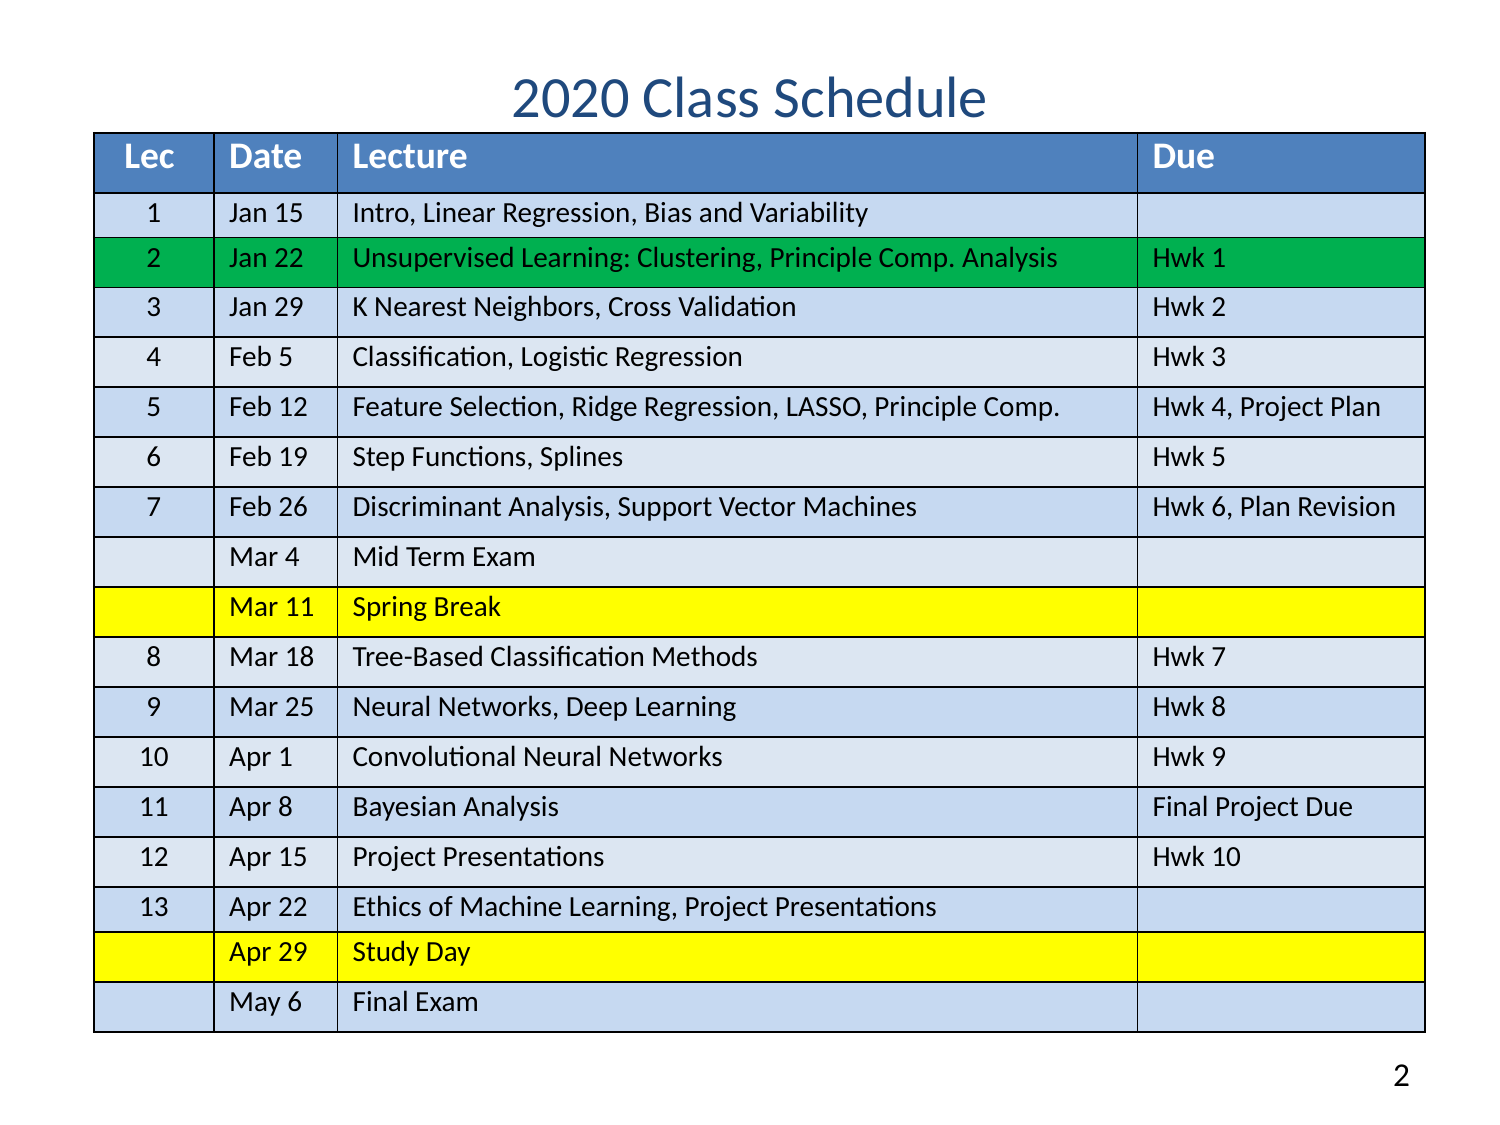

# 2020 Class Schedule
| Lec | Date | Lecture | Due |
| --- | --- | --- | --- |
| 1 | Jan 15 | Intro, Linear Regression, Bias and Variability |  |
| 2 | Jan 22 | Unsupervised Learning: Clustering, Principle Comp. Analysis | Hwk 1 |
| 3 | Jan 29 | K Nearest Neighbors, Cross Validation | Hwk 2 |
| 4 | Feb 5 | Classification, Logistic Regression | Hwk 3 |
| 5 | Feb 12 | Feature Selection, Ridge Regression, LASSO, Principle Comp. | Hwk 4, Project Plan |
| 6 | Feb 19 | Step Functions, Splines | Hwk 5 |
| 7 | Feb 26 | Discriminant Analysis, Support Vector Machines | Hwk 6, Plan Revision |
|  | Mar 4 | Mid Term Exam |  |
|  | Mar 11 | Spring Break |  |
| 8 | Mar 18 | Tree-Based Classification Methods | Hwk 7 |
| 9 | Mar 25 | Neural Networks, Deep Learning | Hwk 8 |
| 10 | Apr 1 | Convolutional Neural Networks | Hwk 9 |
| 11 | Apr 8 | Bayesian Analysis | Final Project Due |
| 12 | Apr 15 | Project Presentations | Hwk 10 |
| 13 | Apr 22 | Ethics of Machine Learning, Project Presentations |  |
|  | Apr 29 | Study Day |  |
|  | May 6 | Final Exam |  |
2